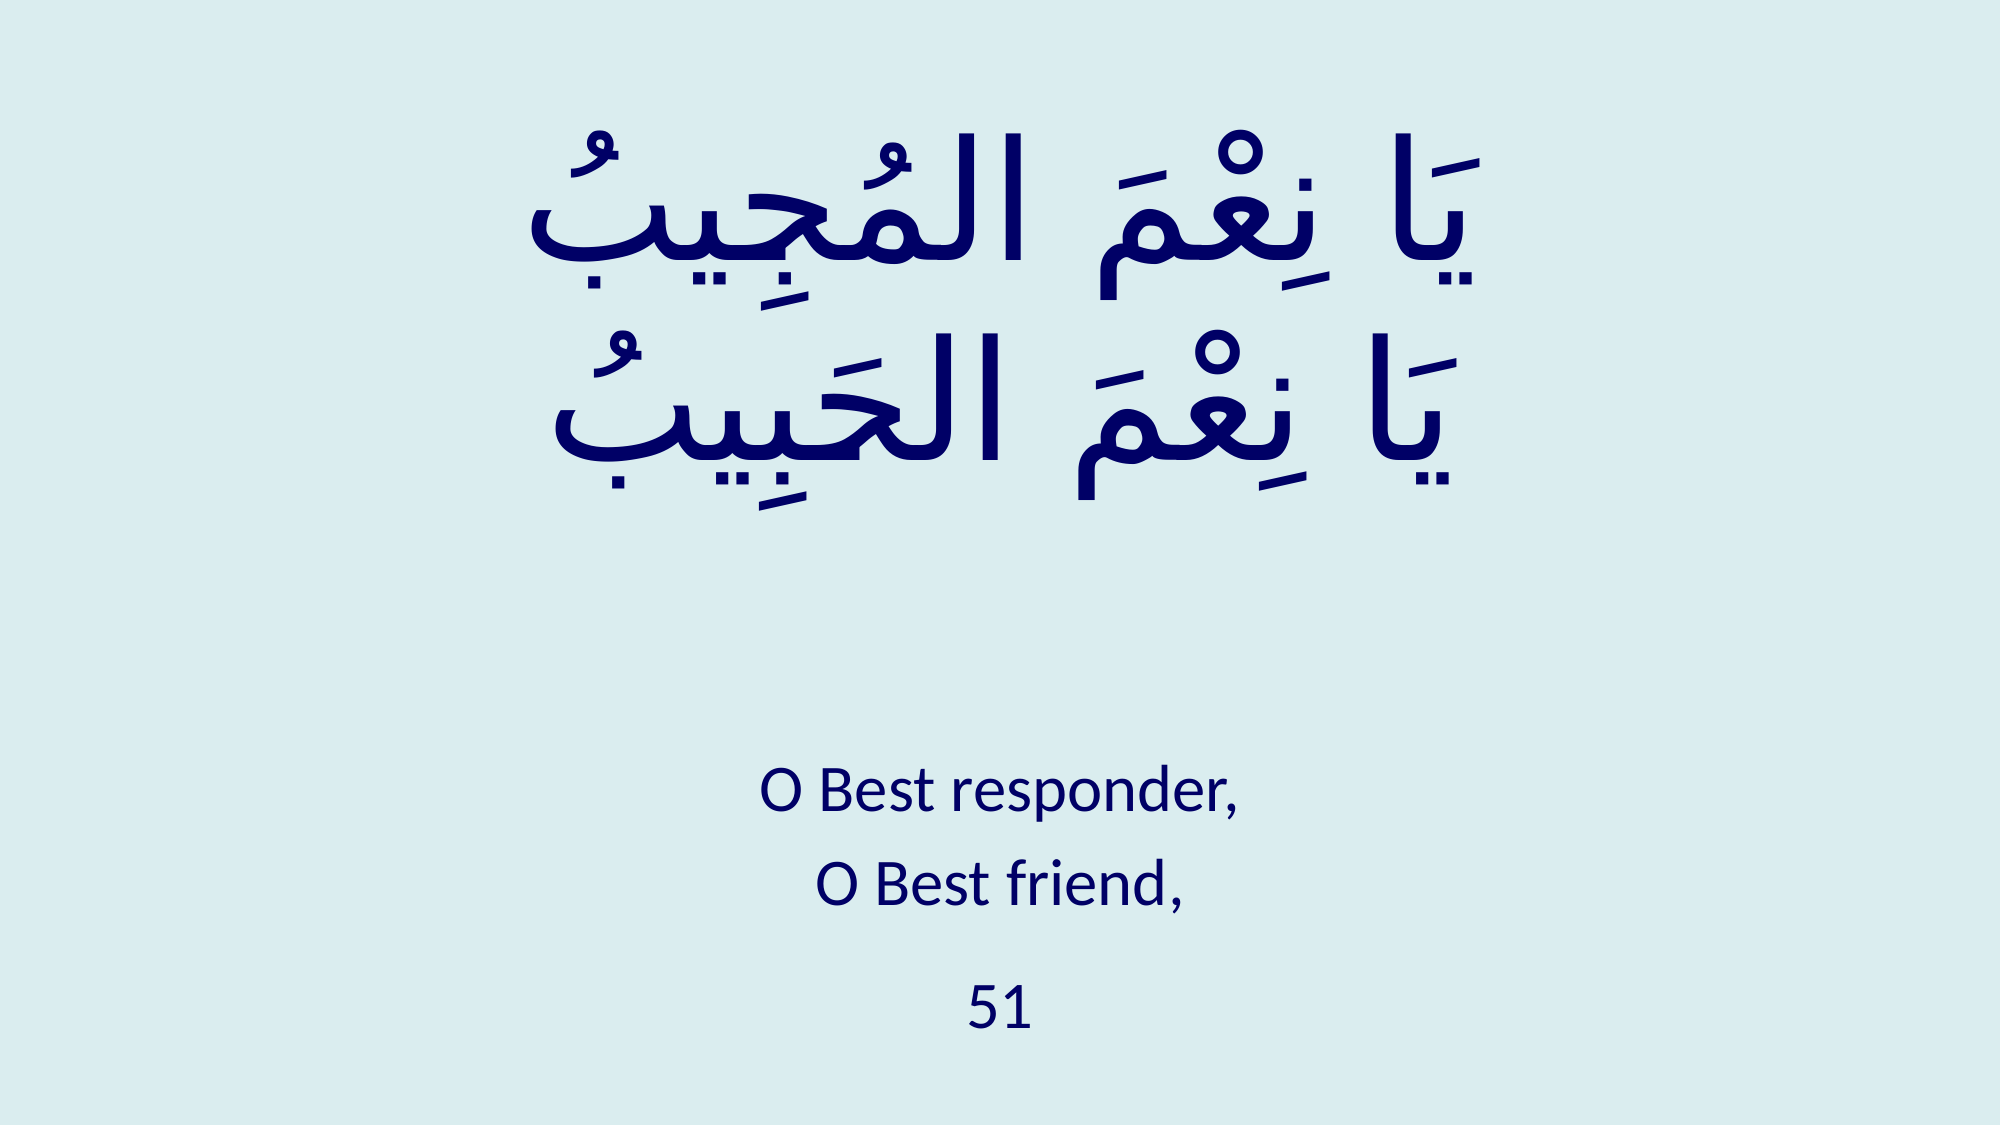

# يَا نِعْمَ المُجِيبُ يَا نِعْمَ الحَبِيبُ
O Best responder,
O Best friend,
51